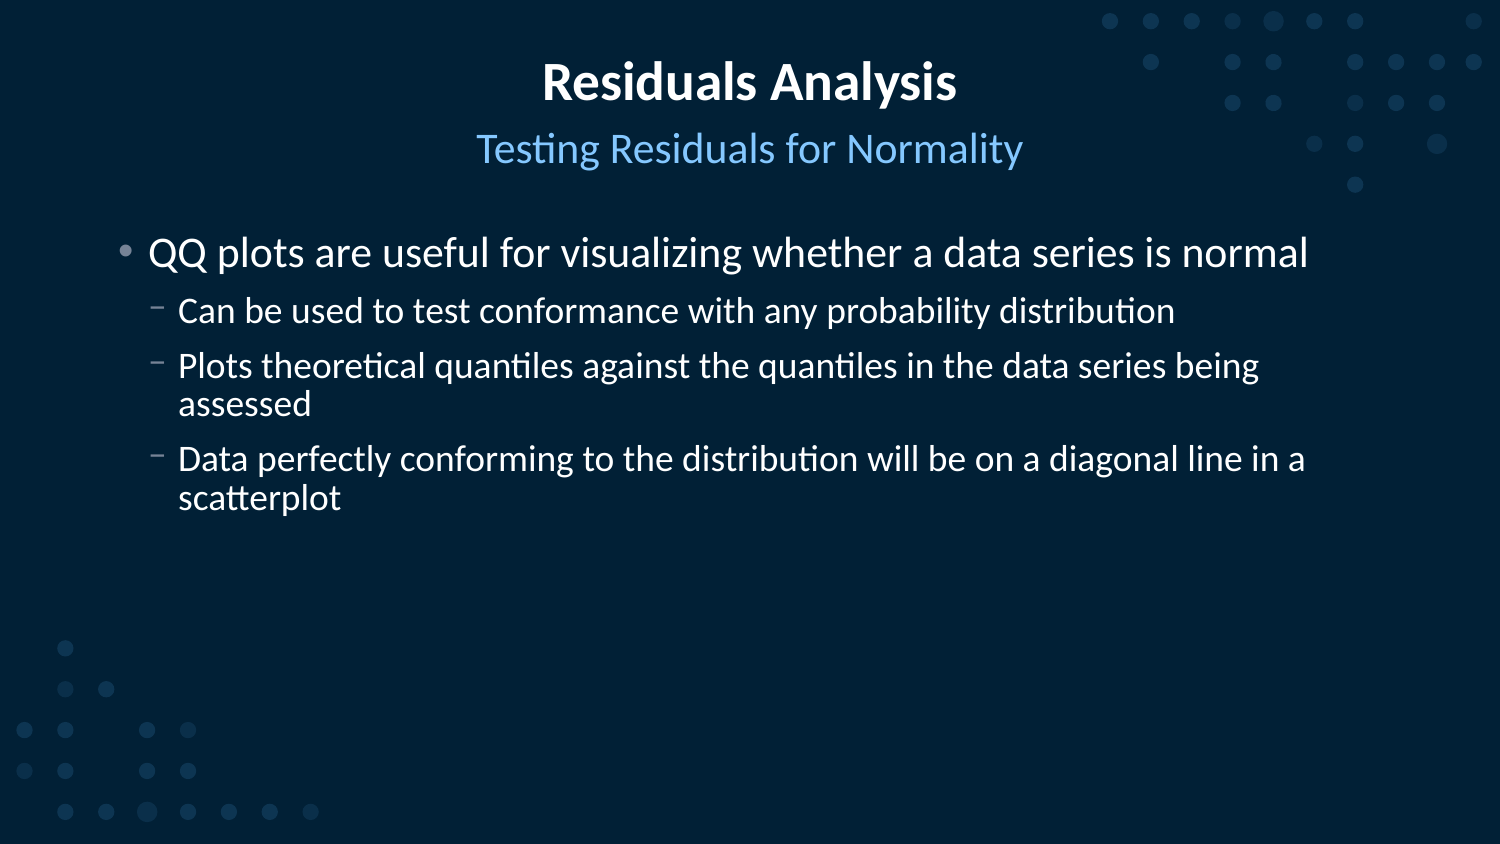

# Residuals Analysis
Testing Residuals for Normality
QQ plots are useful for visualizing whether a data series is normal
Can be used to test conformance with any probability distribution
Plots theoretical quantiles against the quantiles in the data series being assessed
Data perfectly conforming to the distribution will be on a diagonal line in a scatterplot